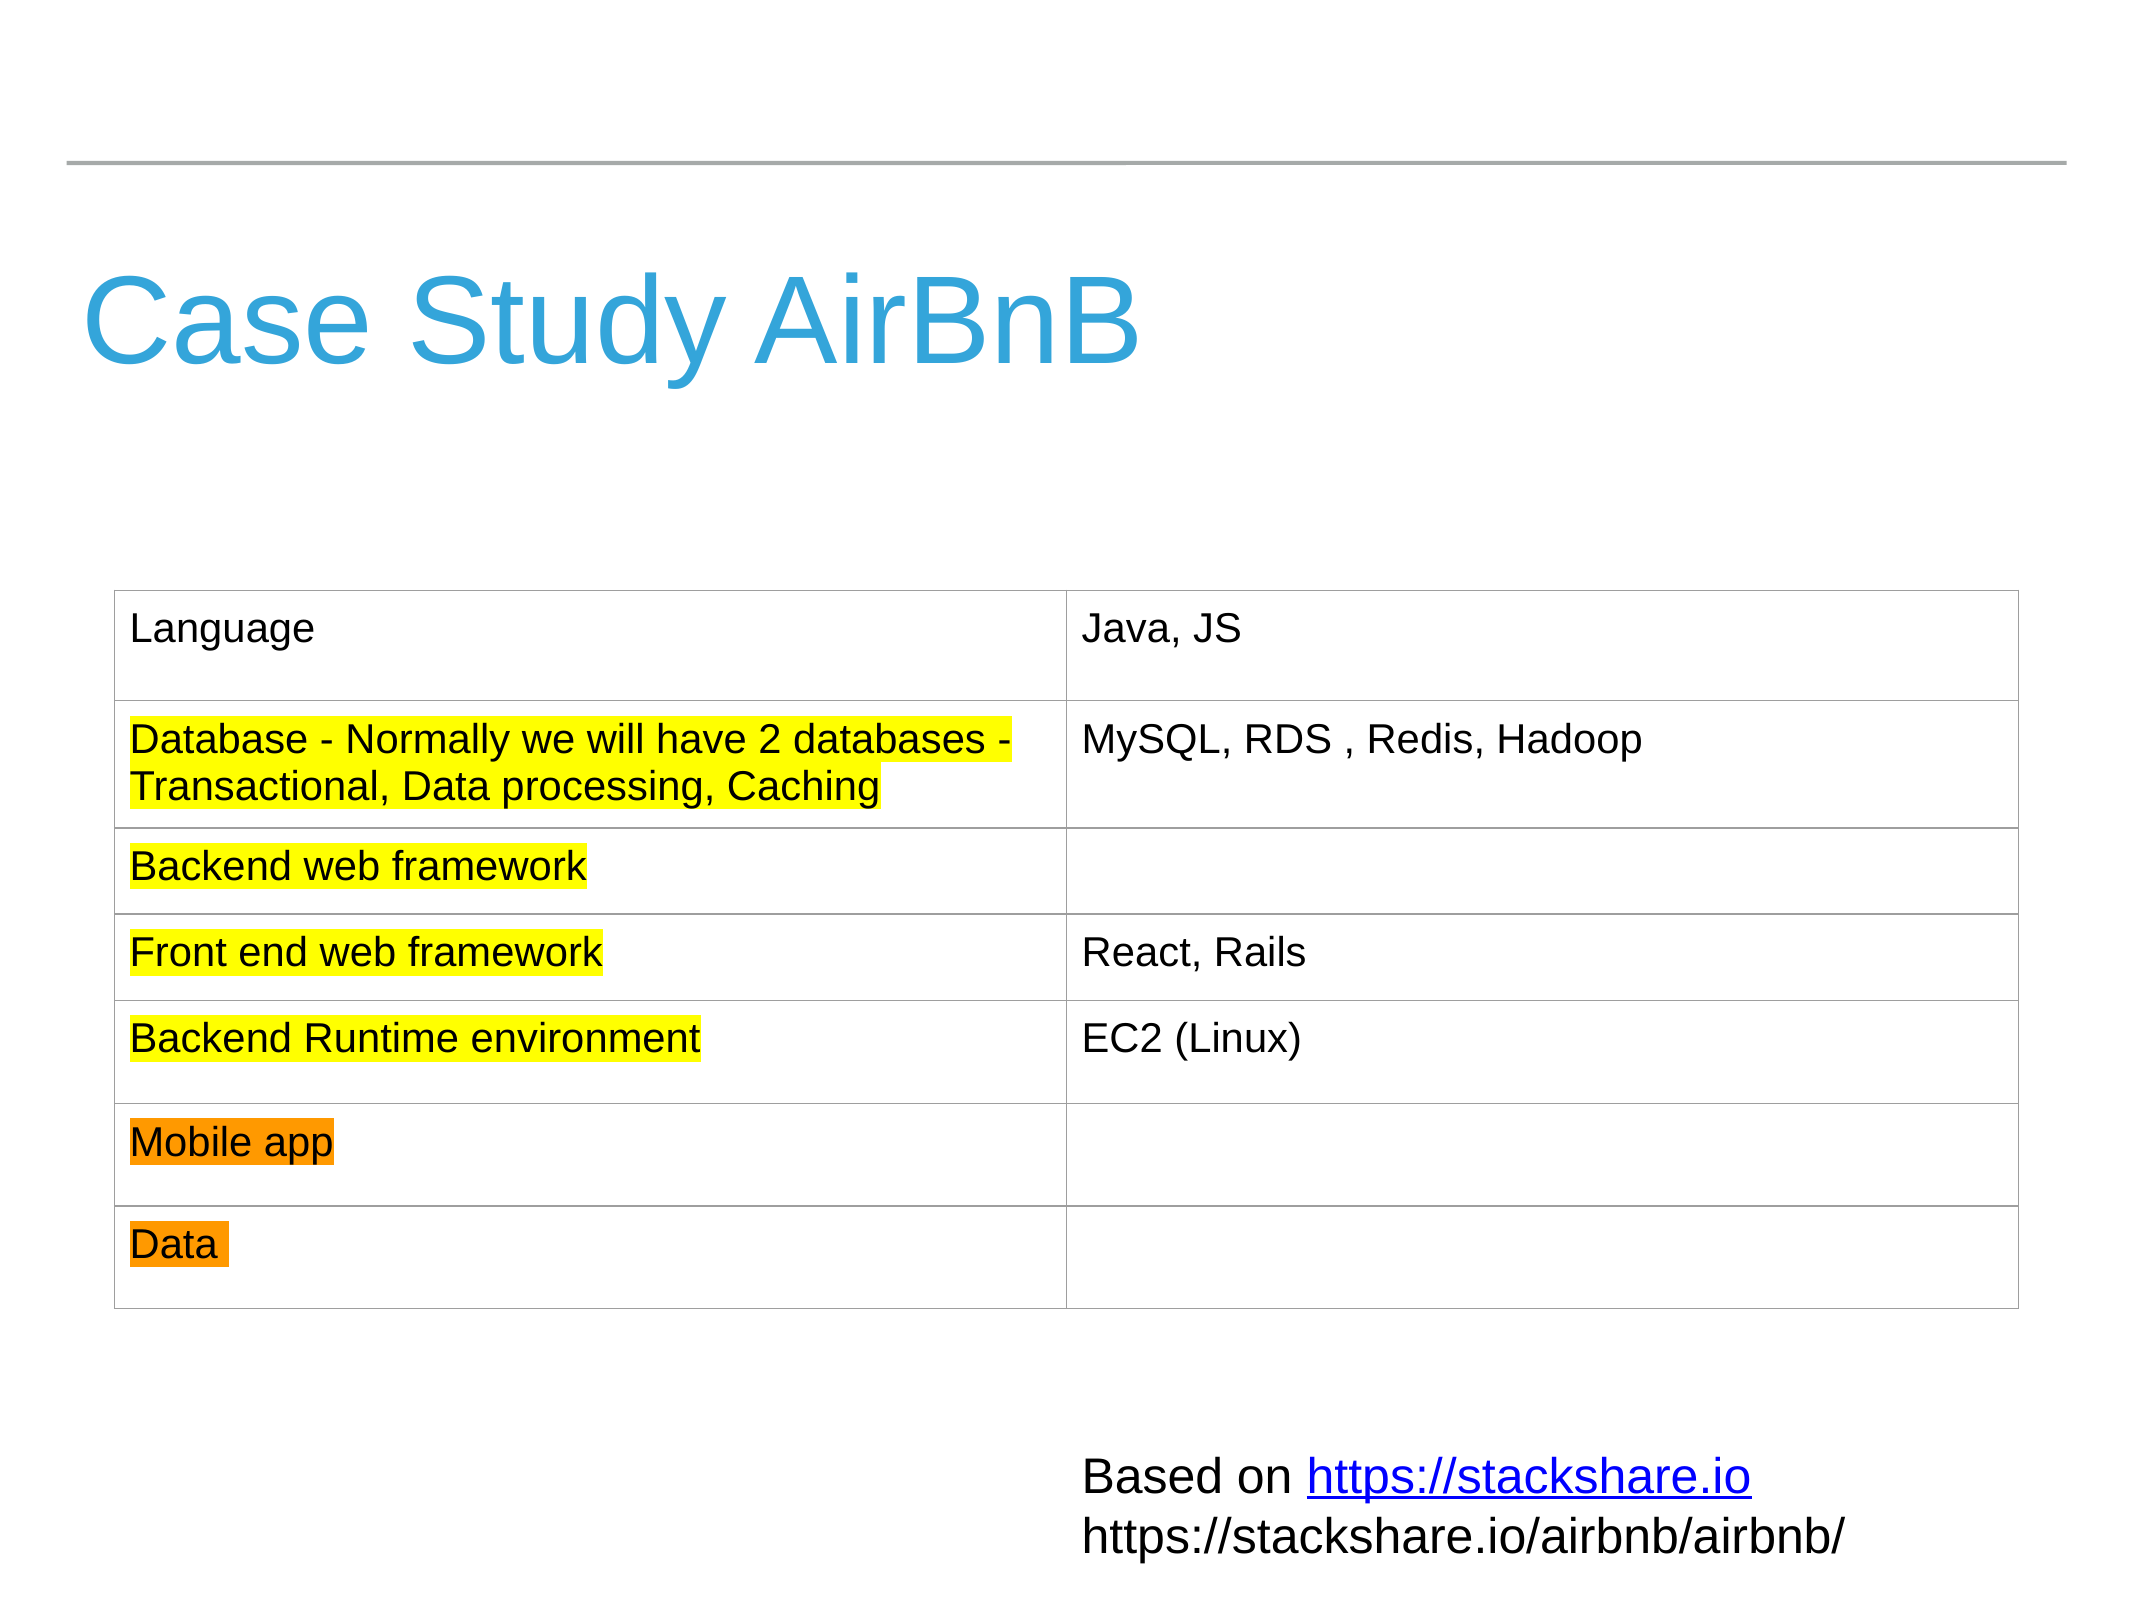

# Case Study AirBnB
| Language | Java, JS |
| --- | --- |
| Database - Normally we will have 2 databases - Transactional, Data processing, Caching | MySQL, RDS , Redis, Hadoop |
| Backend web framework |  |
| Front end web framework | React, Rails |
| Backend Runtime environment | EC2 (Linux) |
| Mobile app |  |
| Data |  |
Based on https://stackshare.io
https://stackshare.io/airbnb/airbnb/